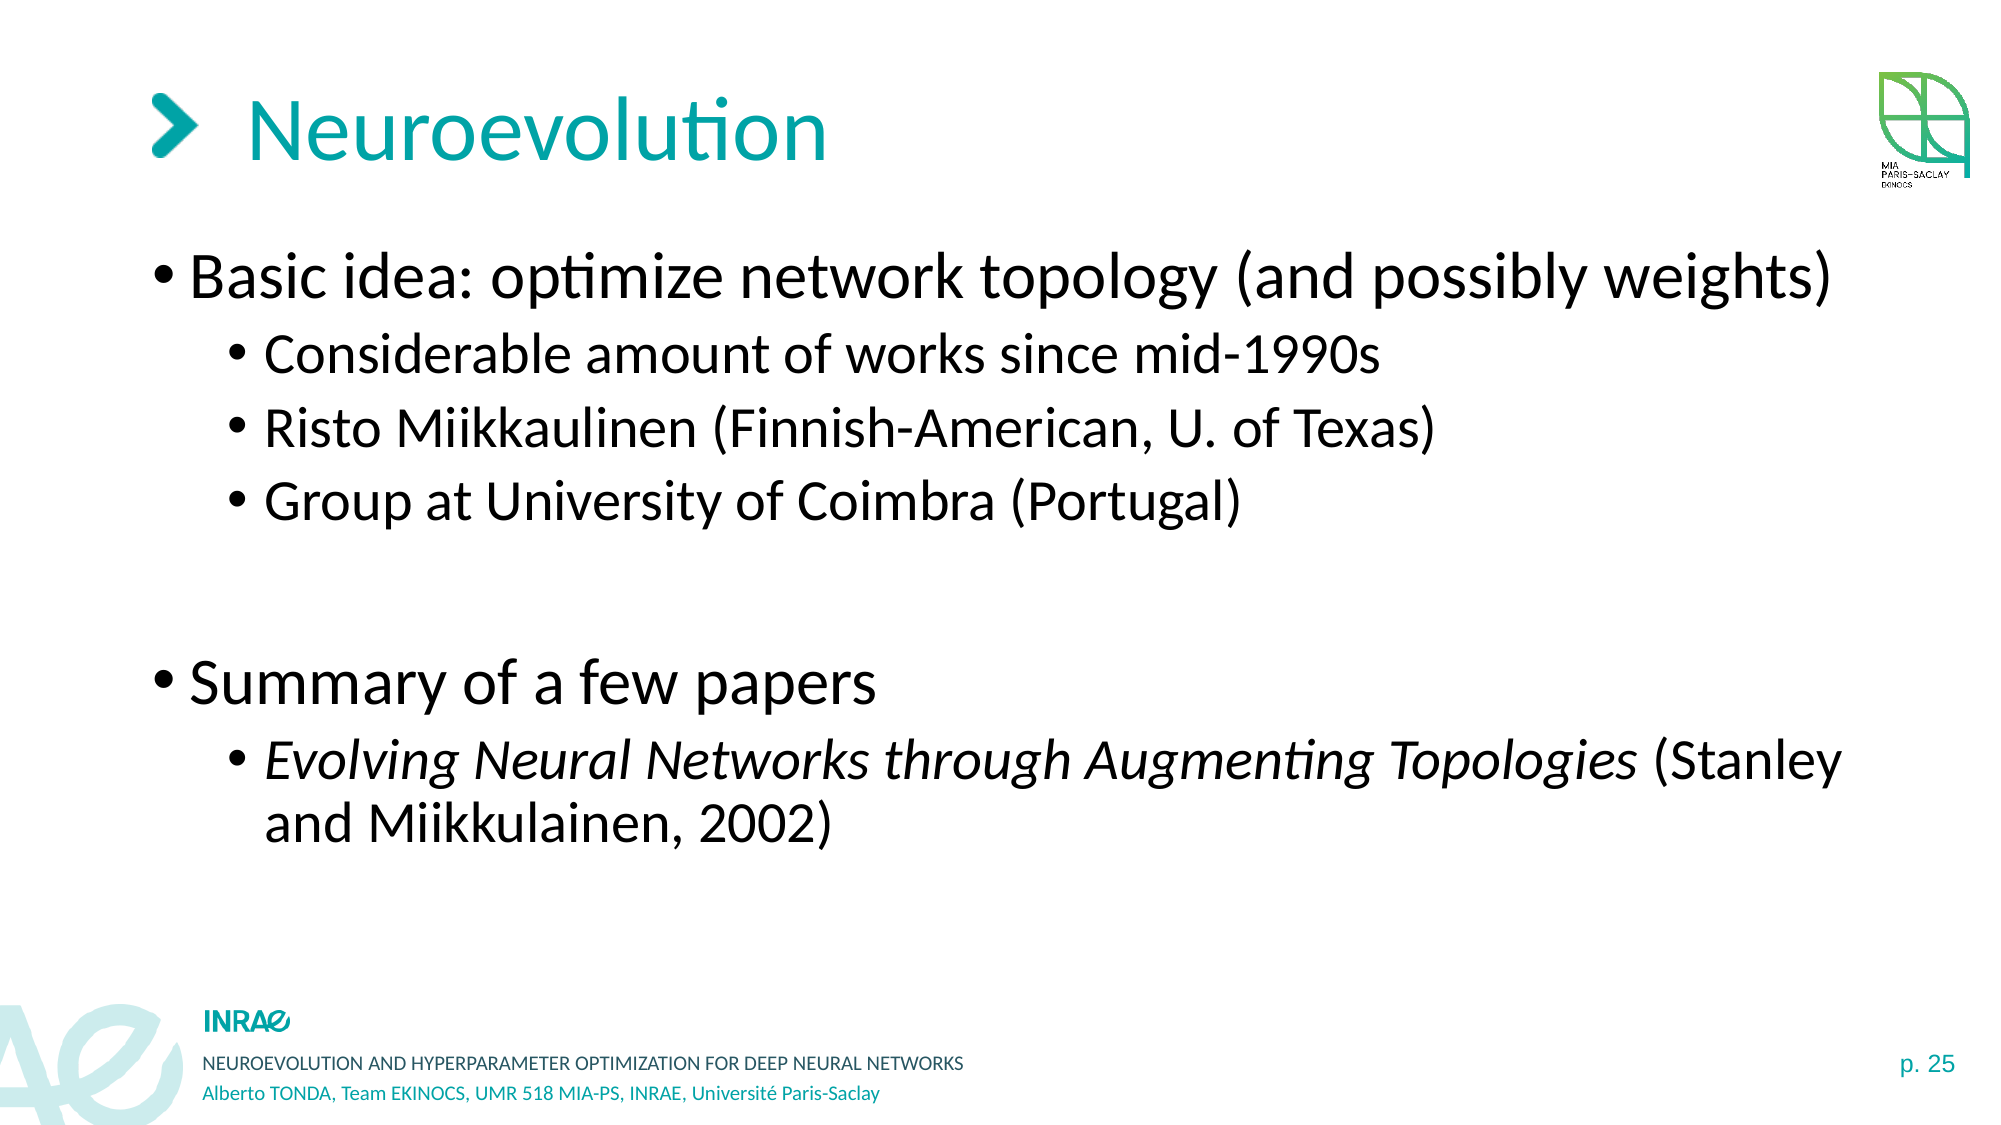

# Neuroevolution
Basic idea: optimize network topology (and possibly weights)
Considerable amount of works since mid-1990s
Risto Miikkaulinen (Finnish-American, U. of Texas)
Group at University of Coimbra (Portugal)

Summary of a few papers
Evolving Neural Networks through Augmenting Topologies (Stanley and Miikkulainen, 2002)